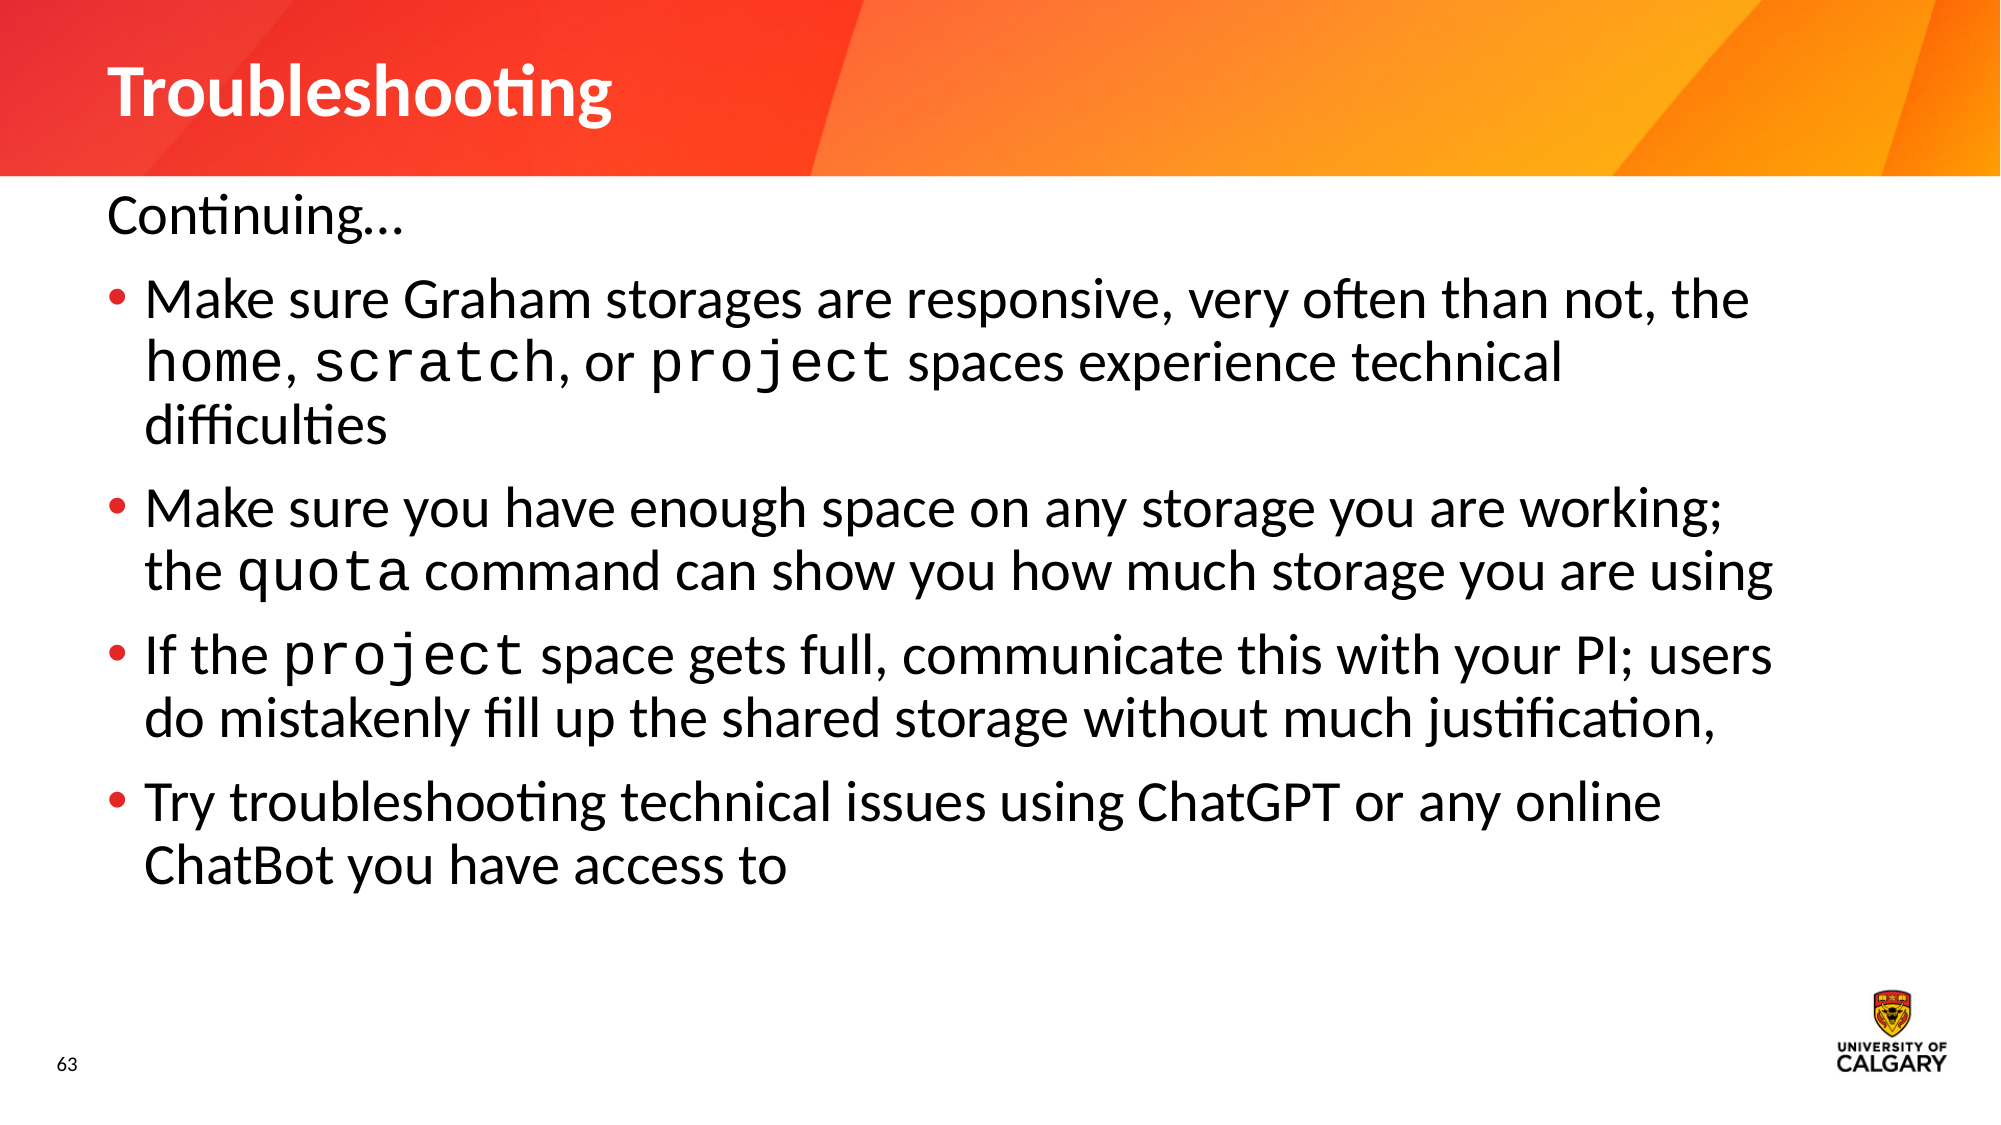

# Troubleshooting
Continuing…
Make sure Graham storages are responsive, very often than not, the home, scratch, or project spaces experience technical difficulties
Make sure you have enough space on any storage you are working; the quota command can show you how much storage you are using
If the project space gets full, communicate this with your PI; users do mistakenly fill up the shared storage without much justification,
Try troubleshooting technical issues using ChatGPT or any online ChatBot you have access to
63